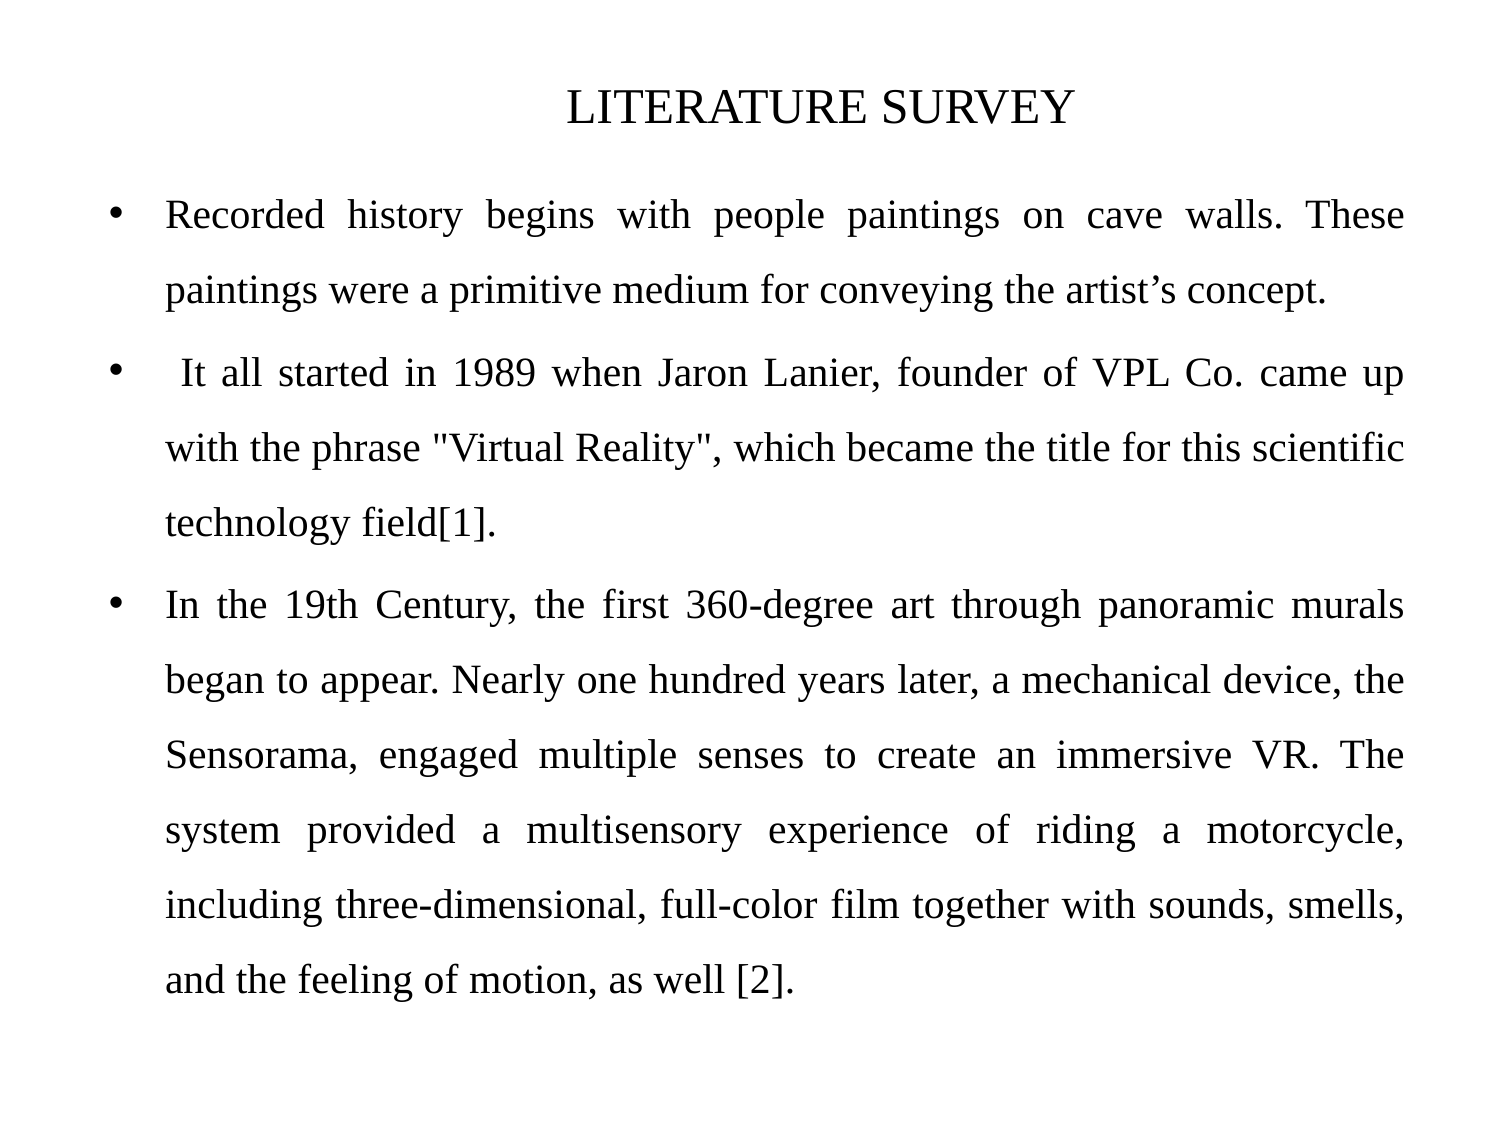

LITERATURE SURVEY
Recorded history begins with people paintings on cave walls. These paintings were a primitive medium for conveying the artist’s concept.
 It all started in 1989 when Jaron Lanier, founder of VPL Co. came up with the phrase "Virtual Reality", which became the title for this scientific technology field[1].
In the 19th Century, the first 360-degree art through panoramic murals began to appear. Nearly one hundred years later, a mechanical device, the Sensorama, engaged multiple senses to create an immersive VR. The system provided a multisensory experience of riding a motorcycle, including three-dimensional, full-color film together with sounds, smells, and the feeling of motion, as well [2].